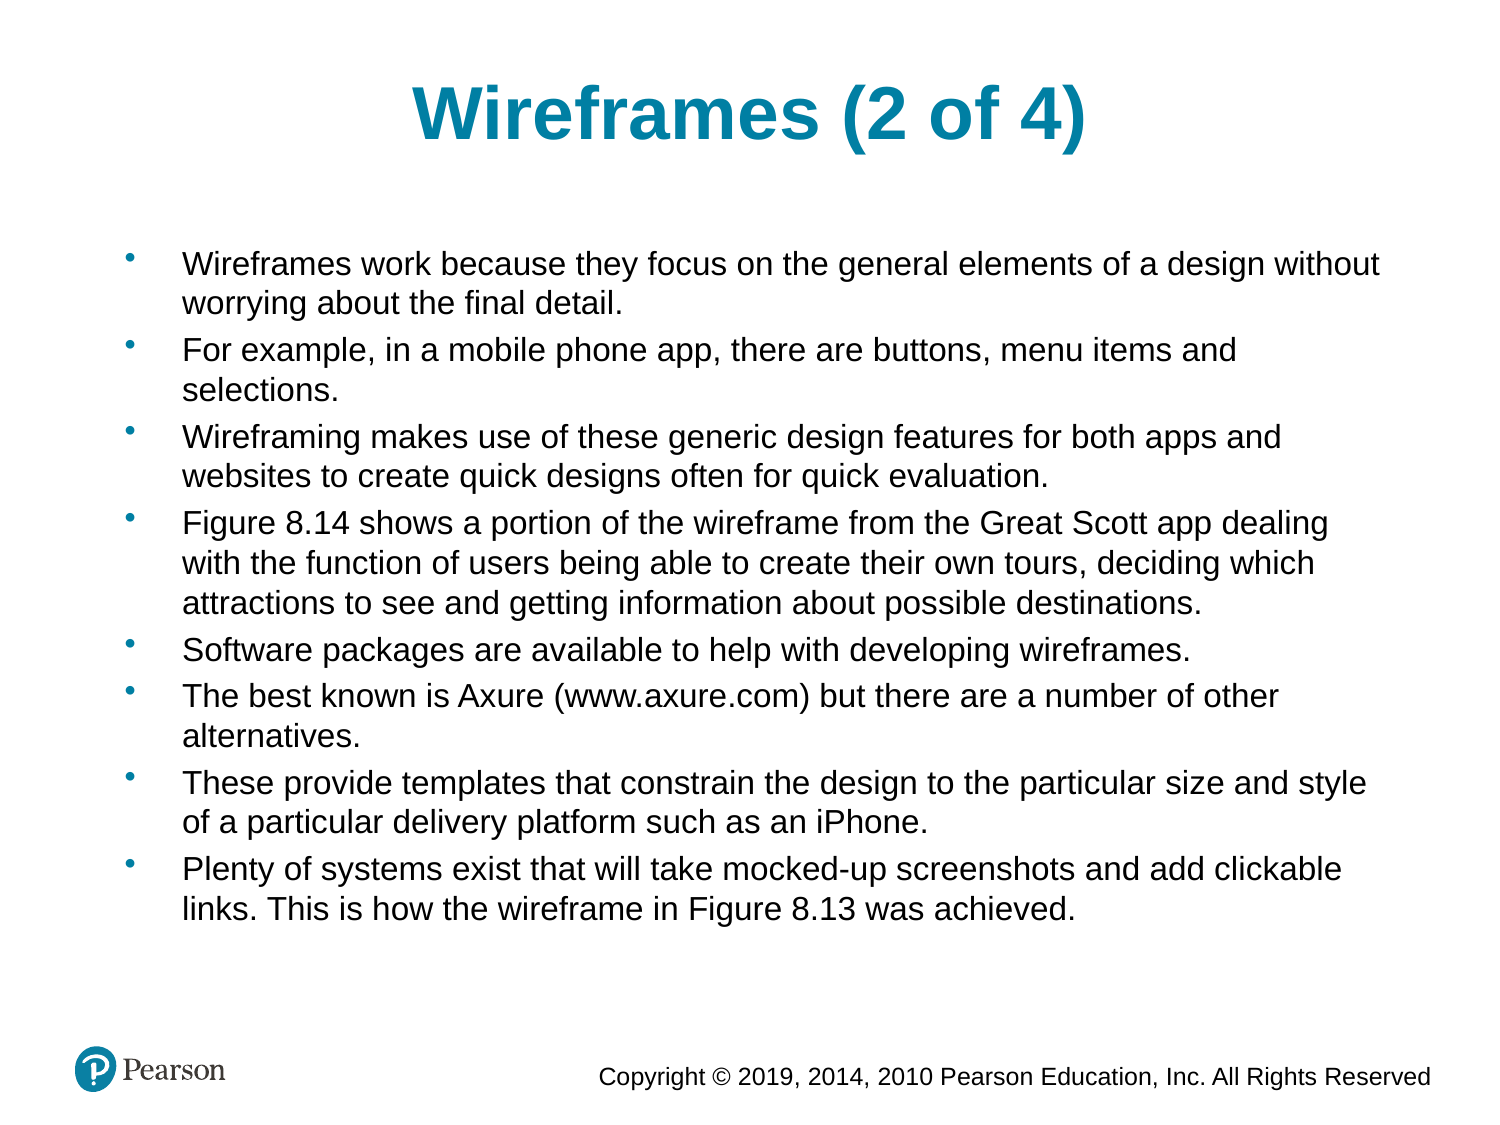

Wireframes (2 of 4)
Wireframes work because they focus on the general elements of a design without worrying about the final detail.
For example, in a mobile phone app, there are buttons, menu items and selections.
Wireframing makes use of these generic design features for both apps and websites to create quick designs often for quick evaluation.
Figure 8.14 shows a portion of the wireframe from the Great Scott app dealing with the function of users being able to create their own tours, deciding which attractions to see and getting information about possible destinations.
Software packages are available to help with developing wireframes.
The best known is Axure (www.axure.com) but there are a number of other alternatives.
These provide templates that constrain the design to the particular size and style of a particular delivery platform such as an iPhone.
Plenty of systems exist that will take mocked-up screenshots and add clickable links. This is how the wireframe in Figure 8.13 was achieved.